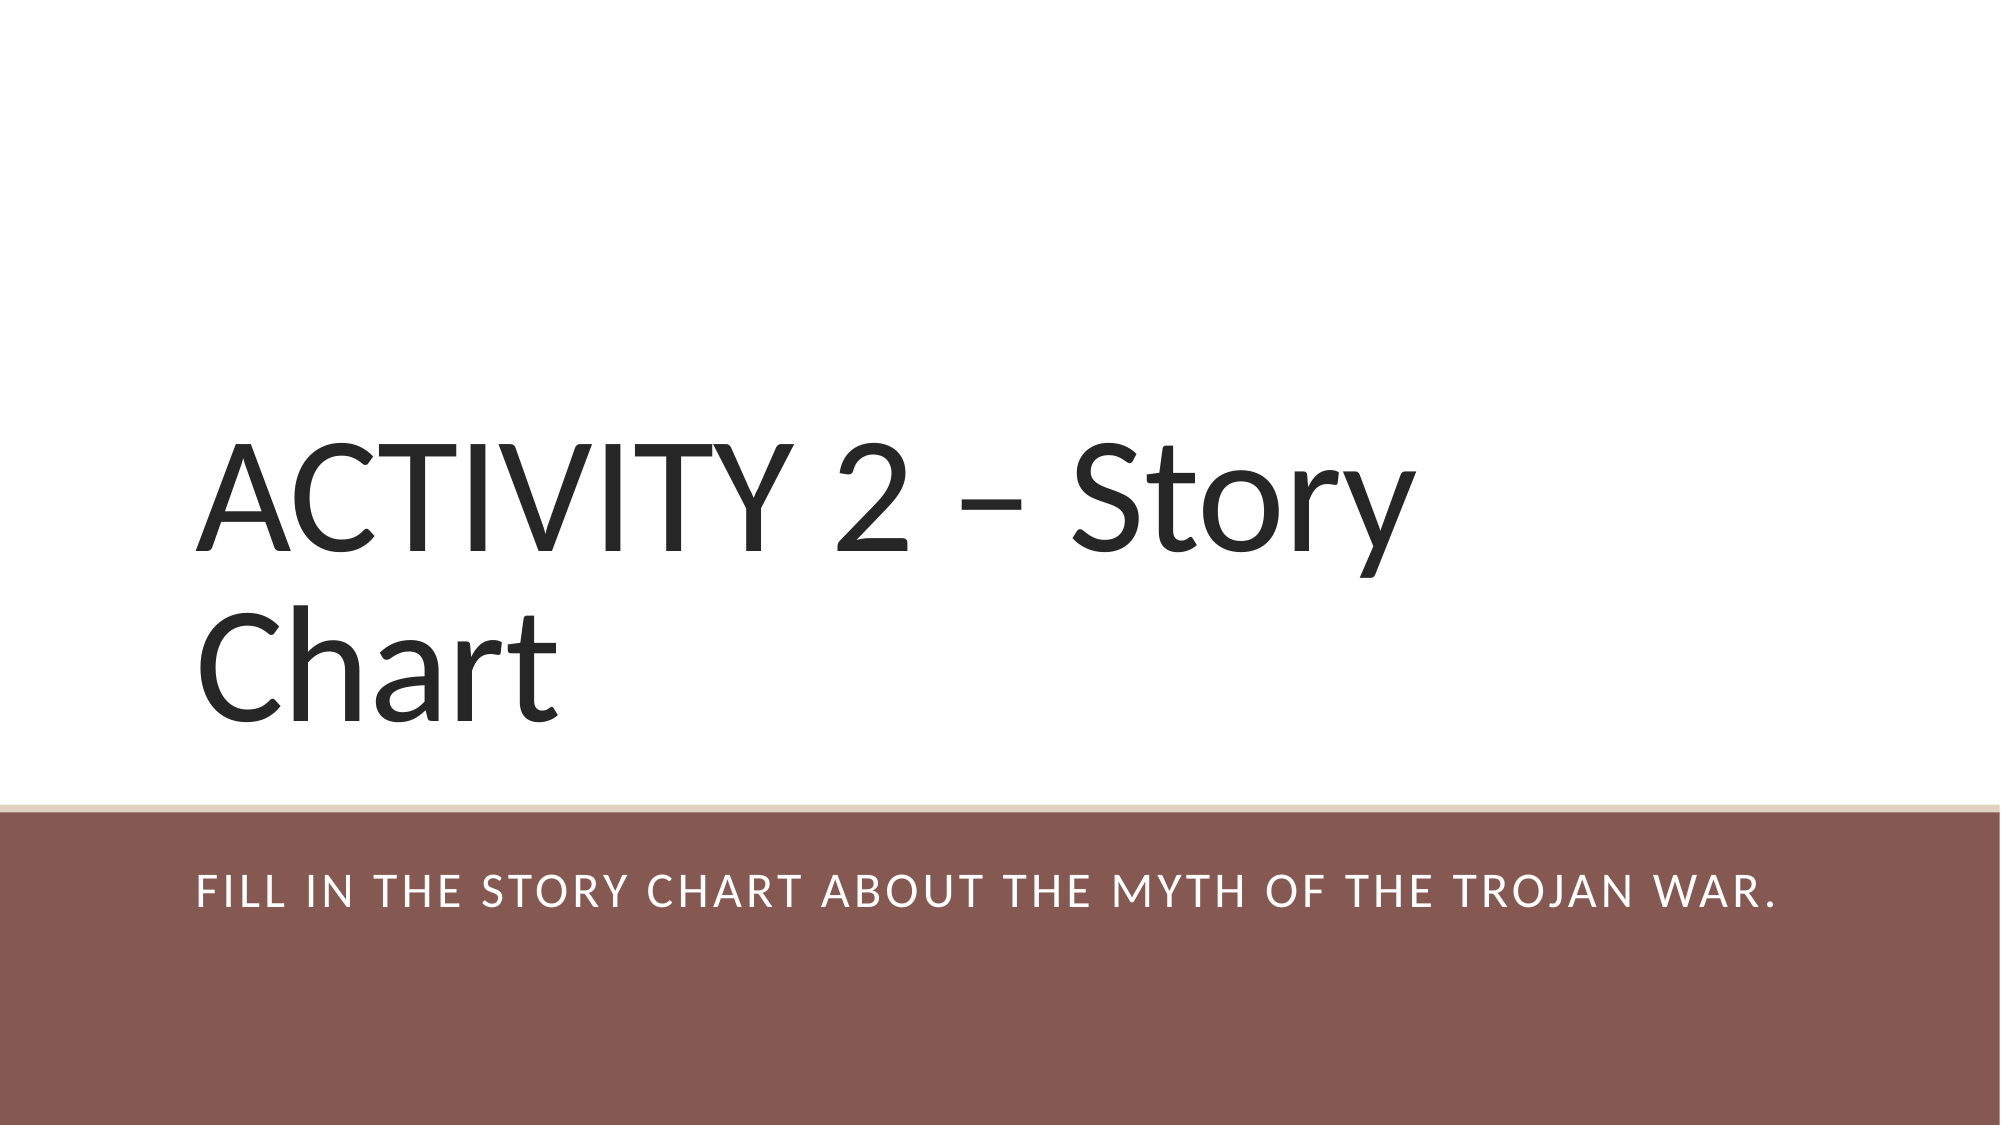

# ACTIVITY 2 – Story Chart

Fill in the story chart about the myth of the Trojan War.